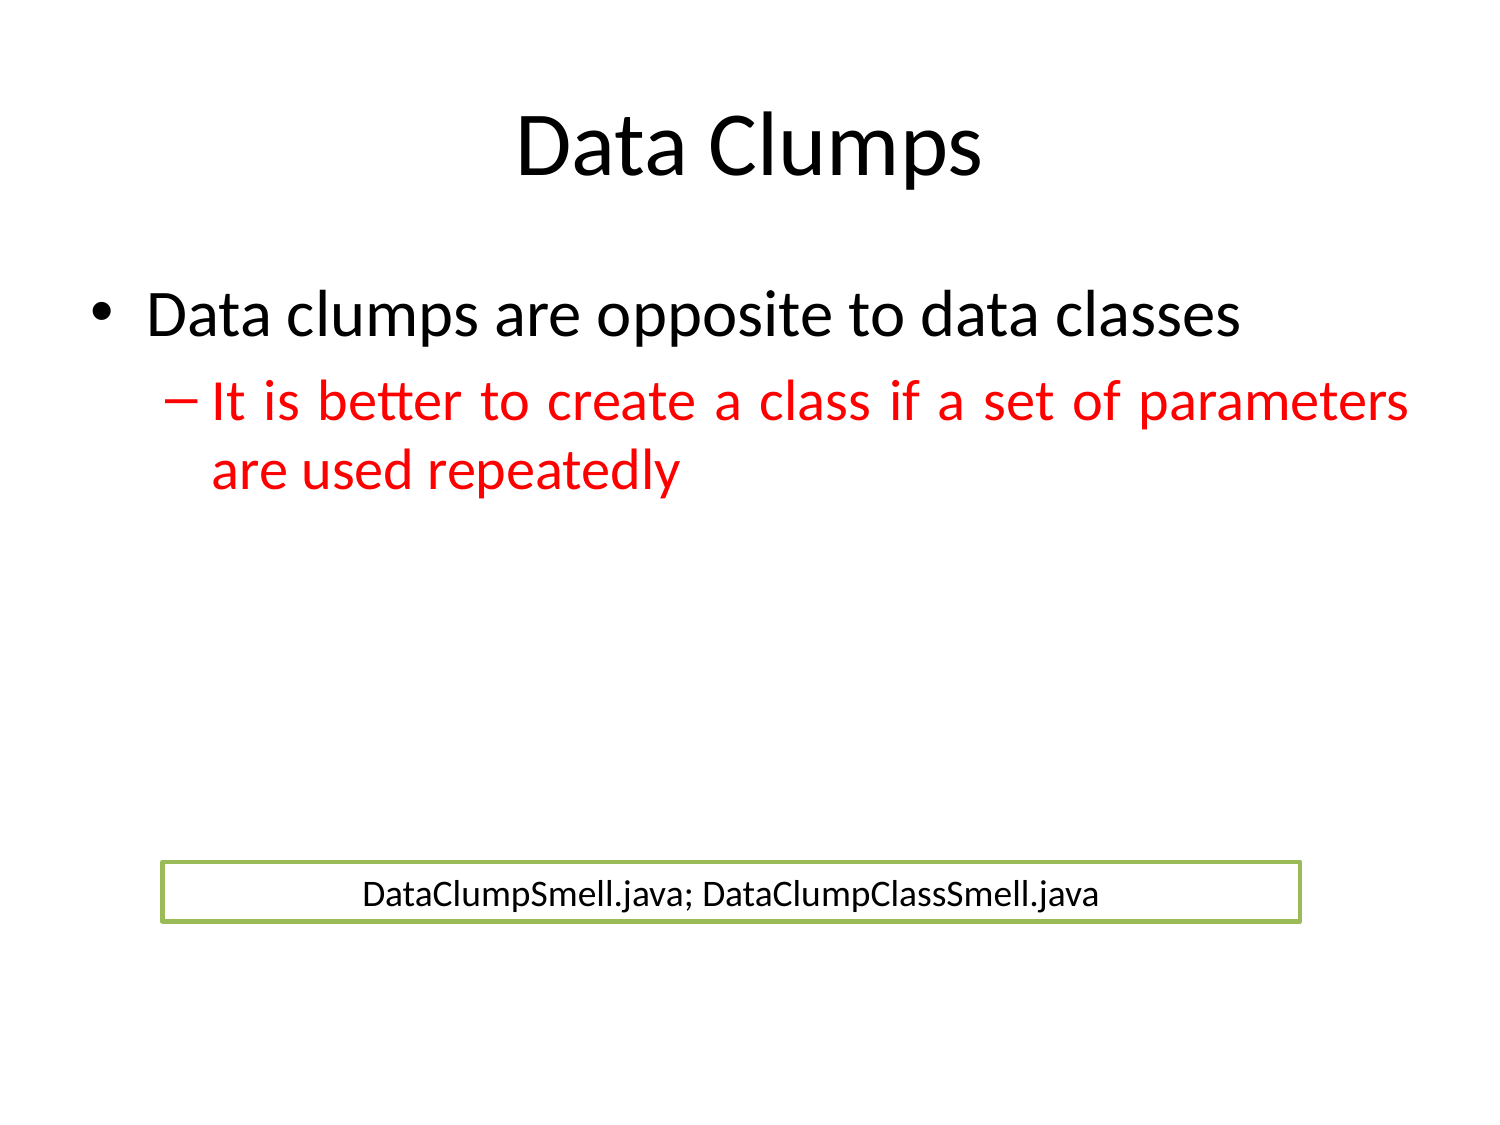

# Data Clumps
Data clumps are opposite to data classes
It is better to create a class if a set of parameters are used repeatedly
DataClumpSmell.java; DataClumpClassSmell.java